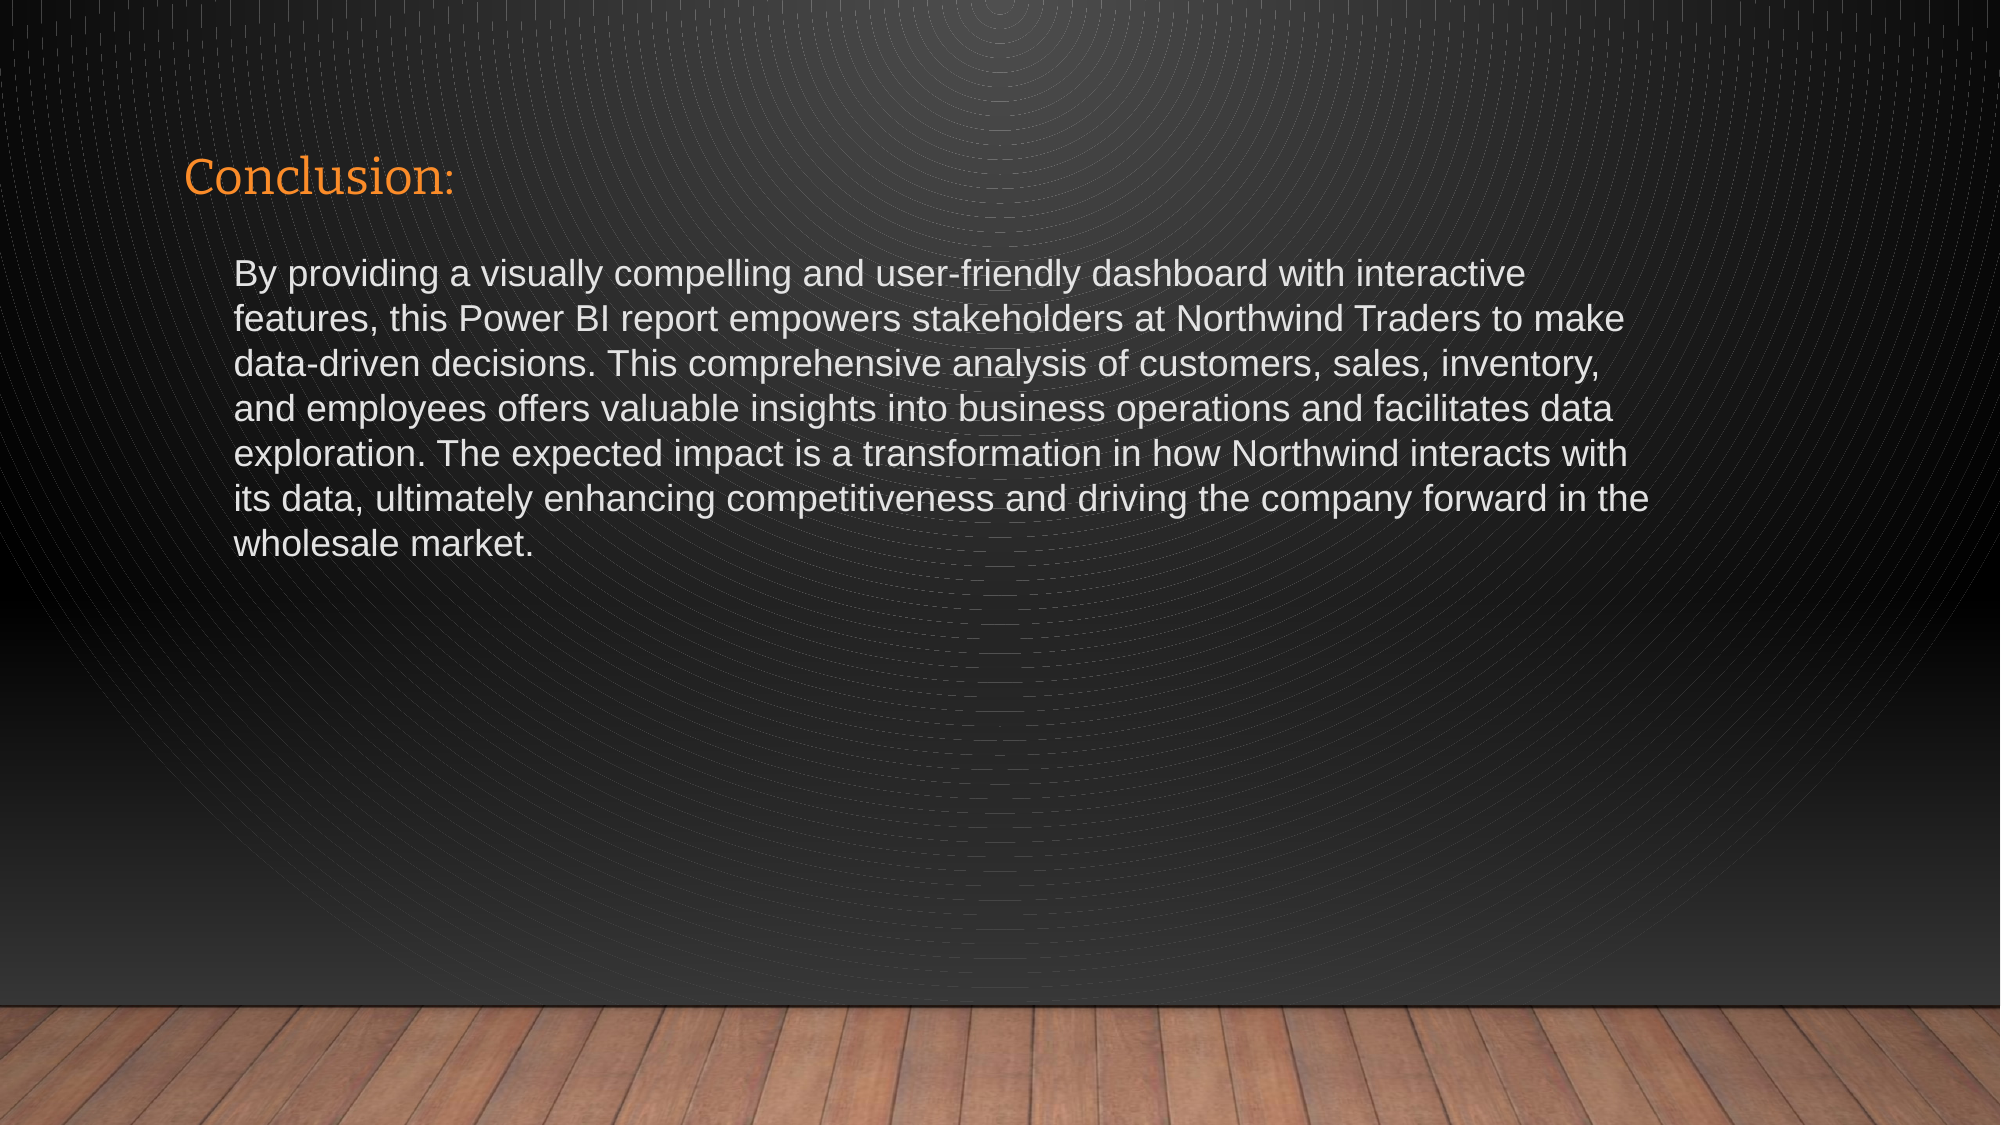

Conclusion:
By providing a visually compelling and user-friendly dashboard with interactive features, this Power BI report empowers stakeholders at Northwind Traders to make data-driven decisions. This comprehensive analysis of customers, sales, inventory, and employees offers valuable insights into business operations and facilitates data exploration. The expected impact is a transformation in how Northwind interacts with its data, ultimately enhancing competitiveness and driving the company forward in the wholesale market.